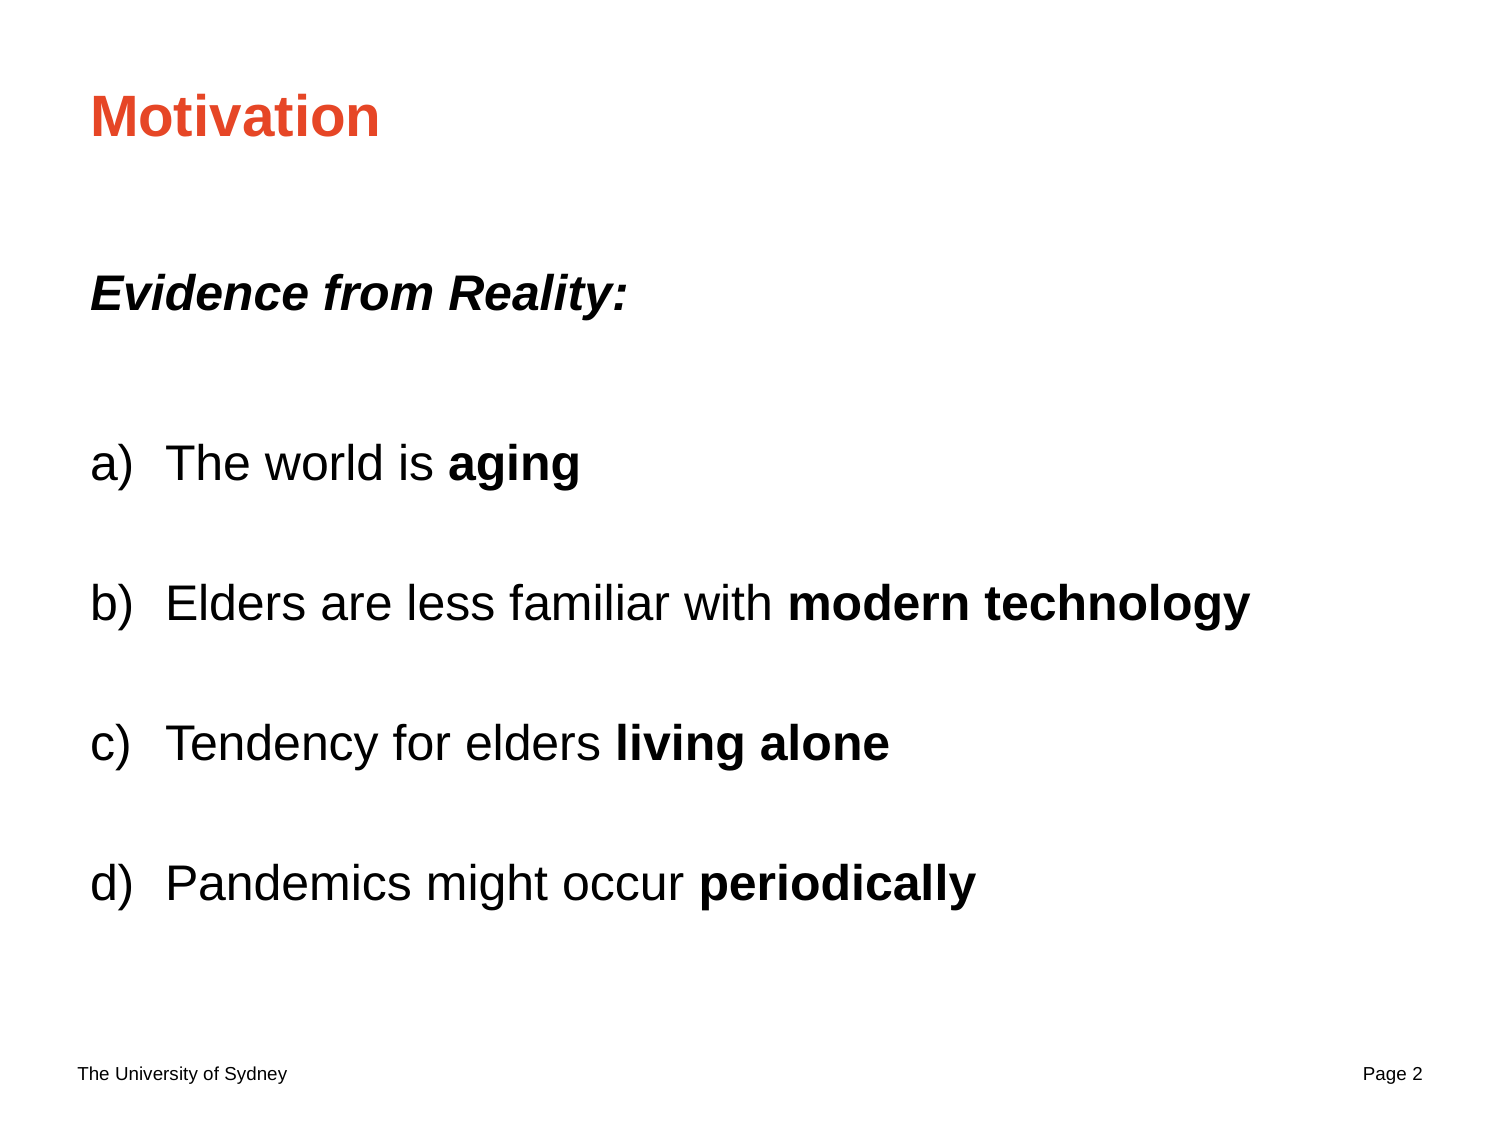

# Motivation
Evidence from Reality:

The world is aging

Elders are less familiar with modern technology

Tendency for elders living alone

Pandemics might occur periodically